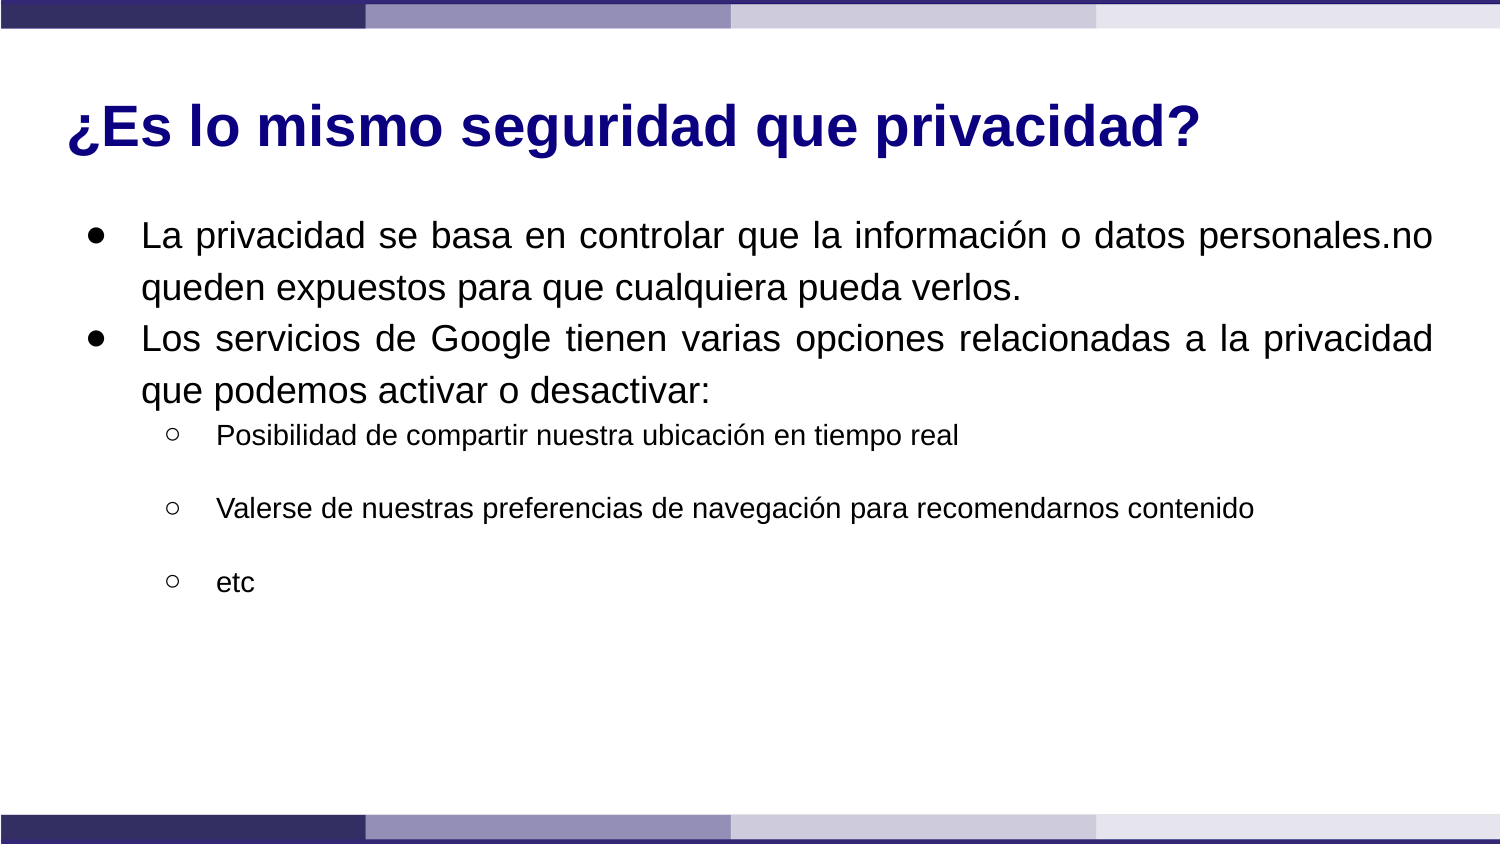

# ¿Es lo mismo seguridad que privacidad?
La privacidad se basa en controlar que la información o datos personales.no queden expuestos para que cualquiera pueda verlos.
Los servicios de Google tienen varias opciones relacionadas a la privacidad que podemos activar o desactivar:
Posibilidad de compartir nuestra ubicación en tiempo real
Valerse de nuestras preferencias de navegación para recomendarnos contenido
etc